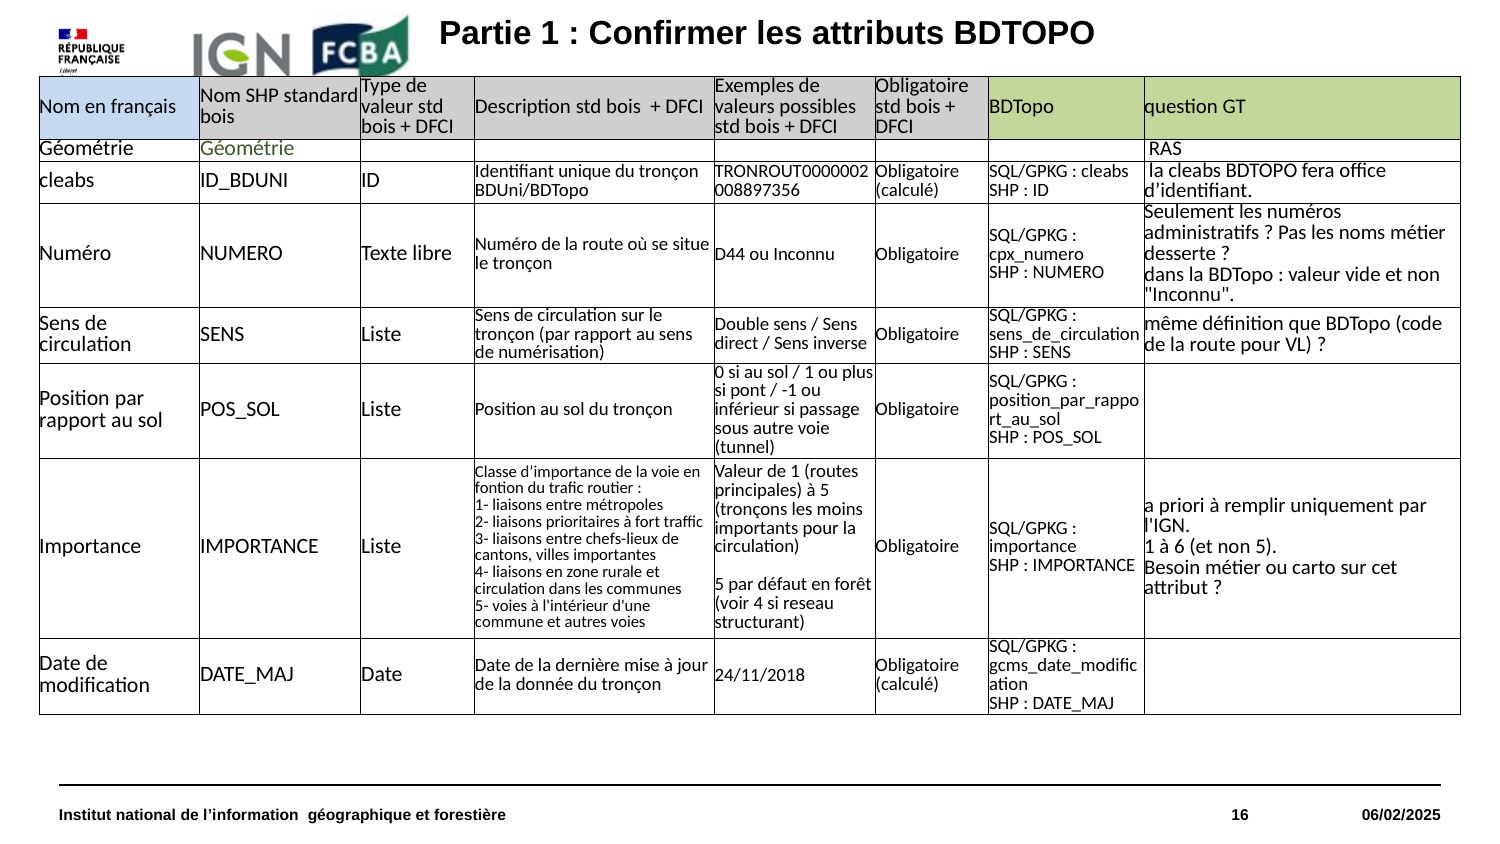

# Partie 1 : Confirmer les attributs BDTOPO
| Nom en français | Nom SHP standard bois | Type de valeur std bois + DFCI | Description std bois + DFCI | Exemples de valeurs possibles std bois + DFCI | Obligatoire std bois + DFCI | BDTopo | question GT |
| --- | --- | --- | --- | --- | --- | --- | --- |
| Géométrie | Géométrie |  |  |  |  |  | RAS |
| cleabs | ID\_BDUNI | ID | Identifiant unique du tronçon BDUni/BDTopo | TRONROUT0000002008897356 | Obligatoire (calculé) | SQL/GPKG : cleabs SHP : ID | la cleabs BDTOPO fera office d’identifiant. |
| Numéro | NUMERO | Texte libre | Numéro de la route où se situe le tronçon | D44 ou Inconnu | Obligatoire | SQL/GPKG : cpx\_numero SHP : NUMERO | Seulement les numéros administratifs ? Pas les noms métier desserte ? dans la BDTopo : valeur vide et non "Inconnu". |
| Sens de circulation | SENS | Liste | Sens de circulation sur le tronçon (par rapport au sens de numérisation) | Double sens / Sens direct / Sens inverse | Obligatoire | SQL/GPKG : sens\_de\_circulation SHP : SENS | même définition que BDTopo (code de la route pour VL) ? |
| Position par rapport au sol | POS\_SOL | Liste | Position au sol du tronçon | 0 si au sol / 1 ou plus si pont / -1 ou inférieur si passage sous autre voie (tunnel) | Obligatoire | SQL/GPKG : position\_par\_rapport\_au\_sol SHP : POS\_SOL |  |
| Importance | IMPORTANCE | Liste | Classe d’importance de la voie en fontion du trafic routier : 1- liaisons entre métropoles 2- liaisons prioritaires à fort traffic 3- liaisons entre chefs-lieux de cantons, villes importantes 4- liaisons en zone rurale et circulation dans les communes 5- voies à l'intérieur d'une commune et autres voies | Valeur de 1 (routes principales) à 5 (tronçons les moins importants pour la circulation) 5 par défaut en forêt (voir 4 si reseau structurant) | Obligatoire | SQL/GPKG : importance SHP : IMPORTANCE | a priori à remplir uniquement par l'IGN. 1 à 6 (et non 5). Besoin métier ou carto sur cet attribut ? |
| Date de modification | DATE\_MAJ | Date | Date de la dernière mise à jour de la donnée du tronçon | 24/11/2018 | Obligatoire (calculé) | SQL/GPKG : gcms\_date\_modification SHP : DATE\_MAJ |  |
Institut national de l’information  géographique et forestière
16
06/02/2025